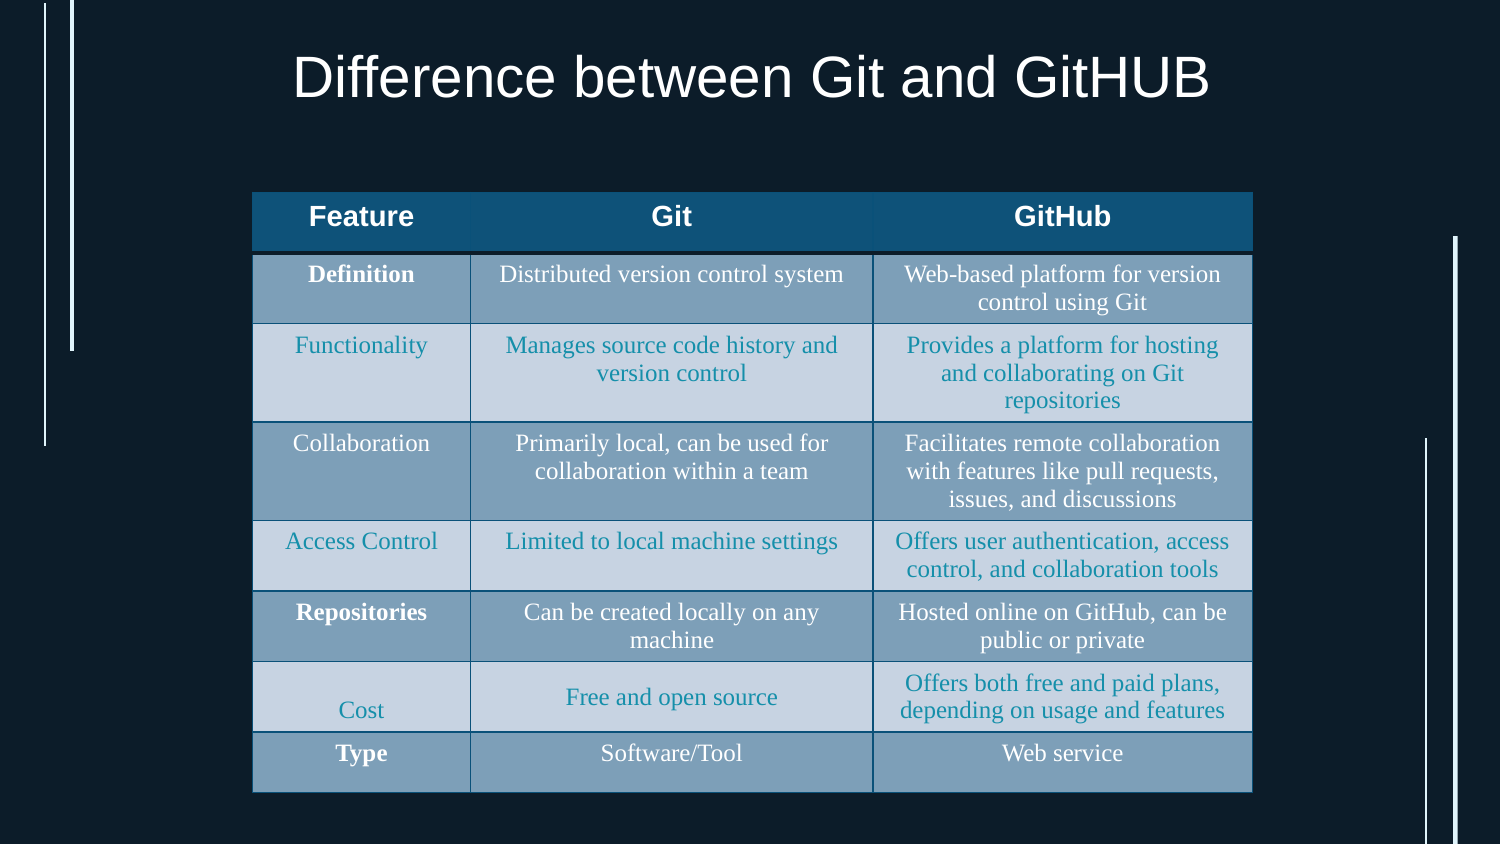

# Difference between Git and GitHUB
| Feature | Git | GitHub |
| --- | --- | --- |
| Definition | Distributed version control system | Web-based platform for version control using Git |
| Functionality | Manages source code history and version control | Provides a platform for hosting and collaborating on Git repositories |
| Collaboration | Primarily local, can be used for collaboration within a team | Facilitates remote collaboration with features like pull requests, issues, and discussions |
| Access Control | Limited to local machine settings | Offers user authentication, access control, and collaboration tools |
| Repositories | Can be created locally on any machine | Hosted online on GitHub, can be public or private |
| Cost | Free and open source | Offers both free and paid plans, depending on usage and features |
| Type | Software/Tool | Web service |